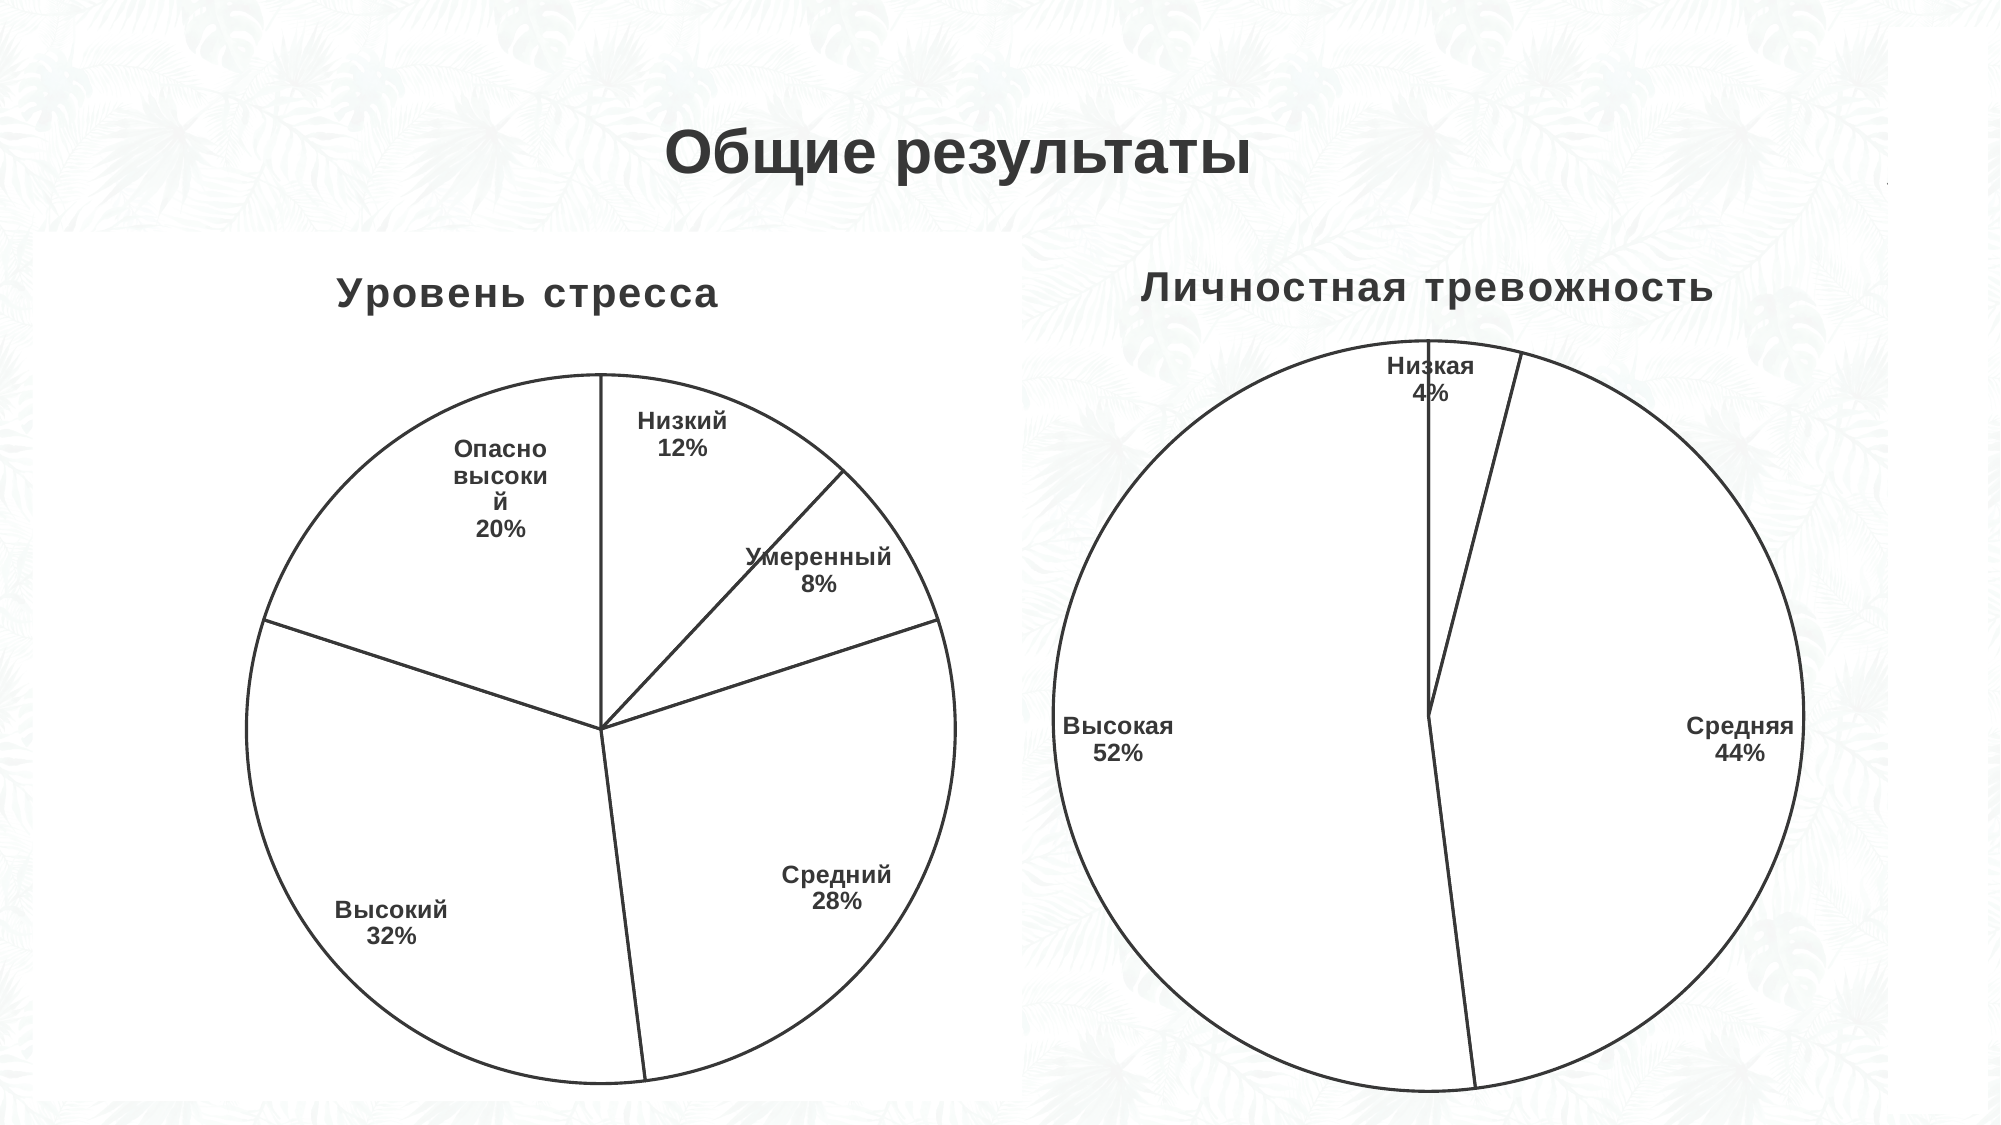

# Общие результаты

### Chart:

| Category | Личностная тревожность |
|---|---|
| Низкая | 2.0 |
| Средняя | 22.0 |
| Высокая | 26.0 |

### Chart:

| Category | Уровень стресса |
|---|---|
| Низкий | 12.0 |
| Умеренный | 8.0 |
| Средний | 28.0 |
| Высокий | 32.0 |
| Опасно высокий | 20.0 |
4